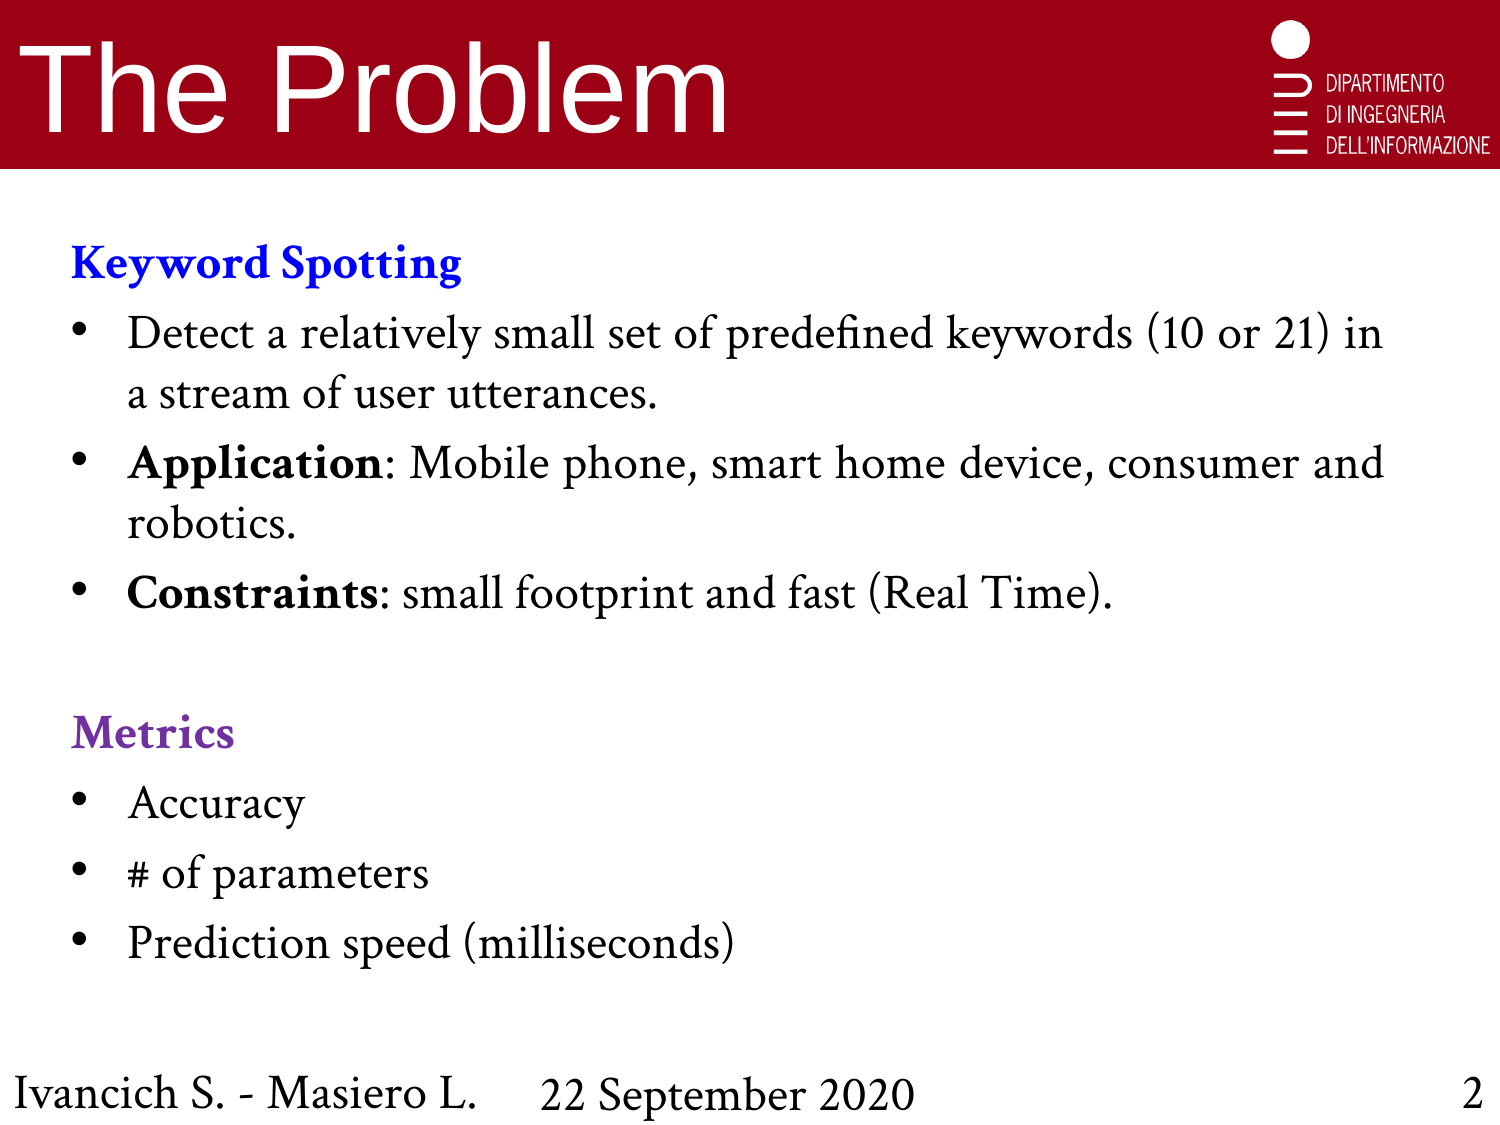

The Problem
Keyword Spotting
Detect a relatively small set of predefined keywords (10 or 21) in a stream of user utterances.
Application: Mobile phone, smart home device, consumer and robotics.
Constraints: small footprint and fast (Real Time).

Metrics
Accuracy
# of parameters
Prediction speed (milliseconds)
Ivancich S. - Masiero L.
2
22 September 2020